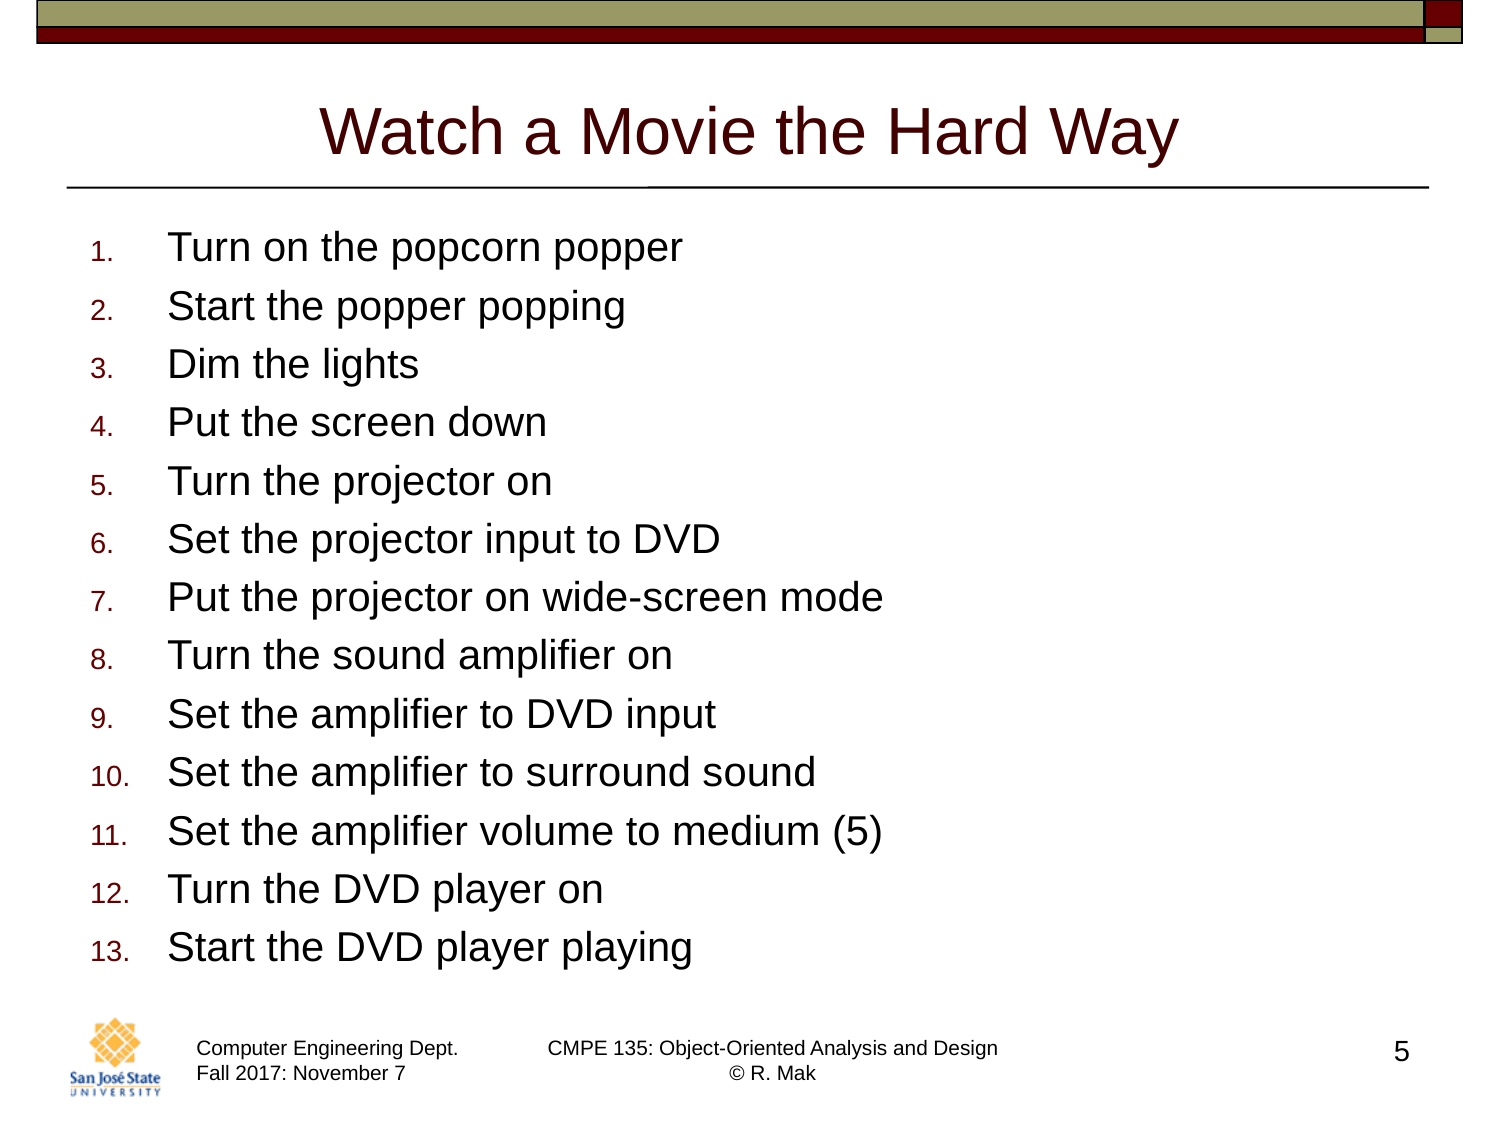

# Watch a Movie the Hard Way
Turn on the popcorn popper
Start the popper popping
Dim the lights
Put the screen down
Turn the projector on
Set the projector input to DVD
Put the projector on wide-screen mode
Turn the sound amplifier on
Set the amplifier to DVD input
Set the amplifier to surround sound
Set the amplifier volume to medium (5)
Turn the DVD player on
Start the DVD player playing
5